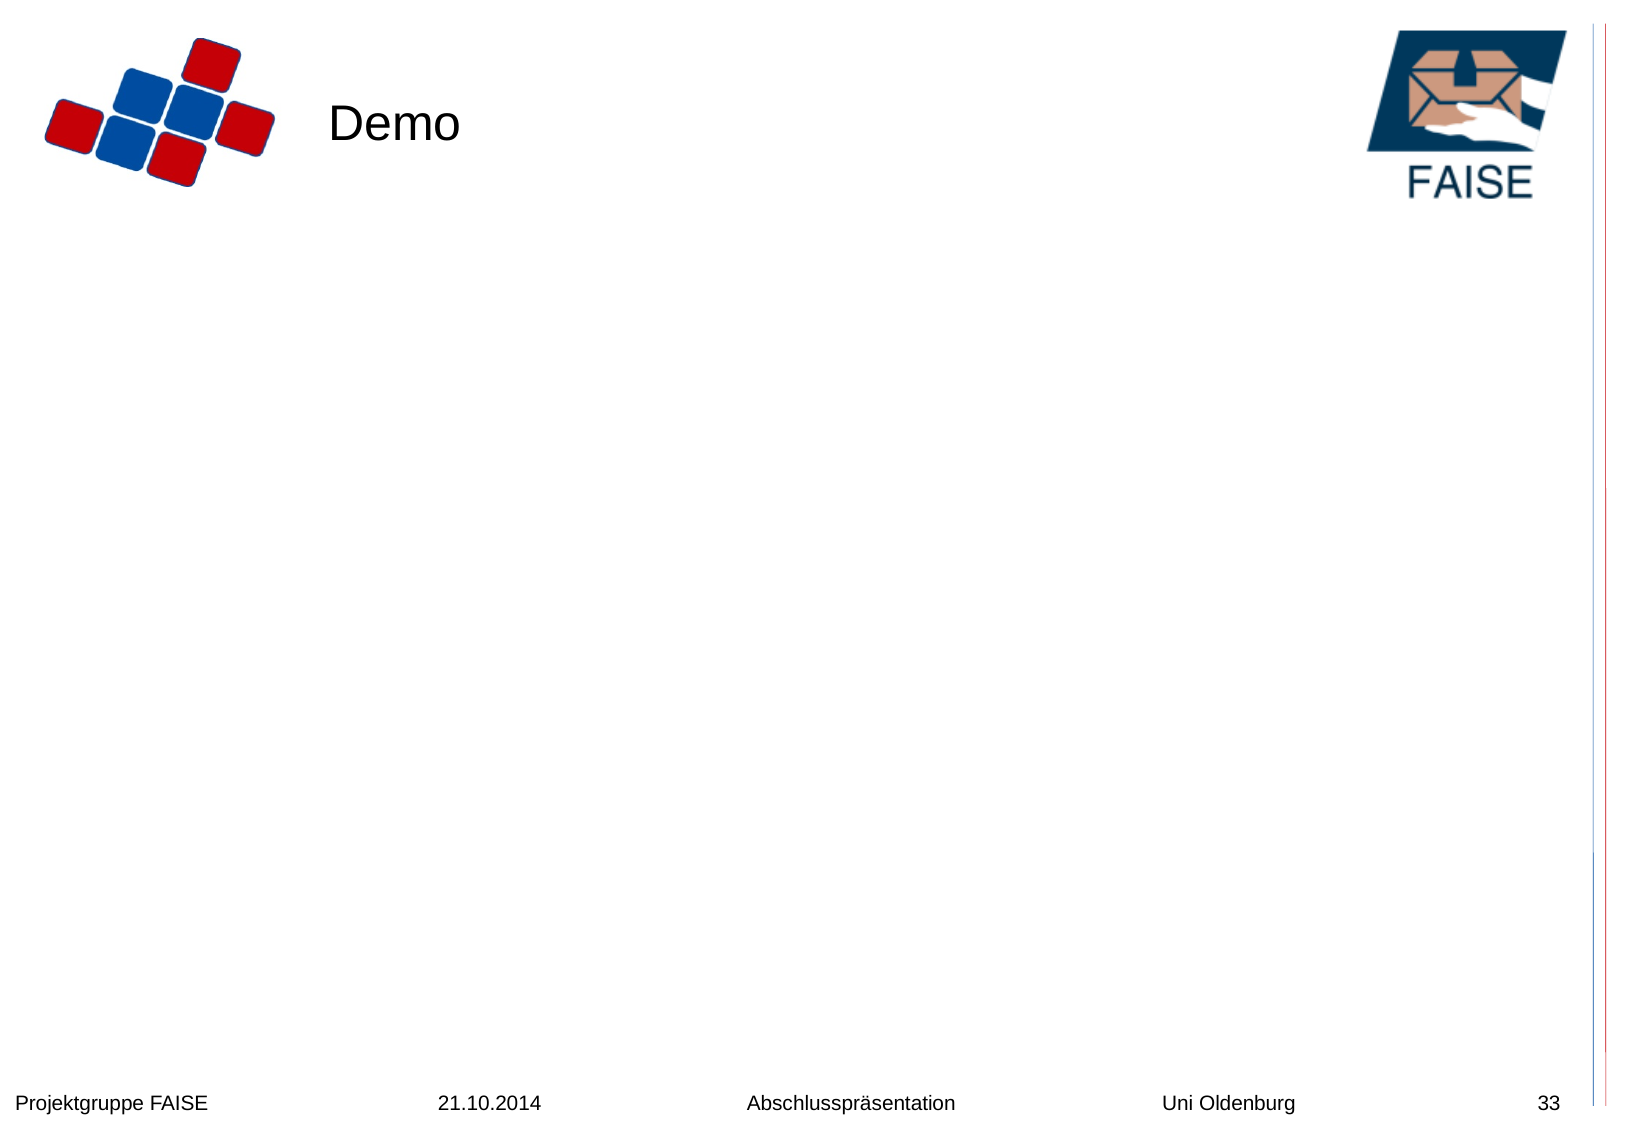

# Demo

Projektgruppe FAISE                                        21.10.2014                                    Abschlusspräsentation                                    Uni Oldenburg
33